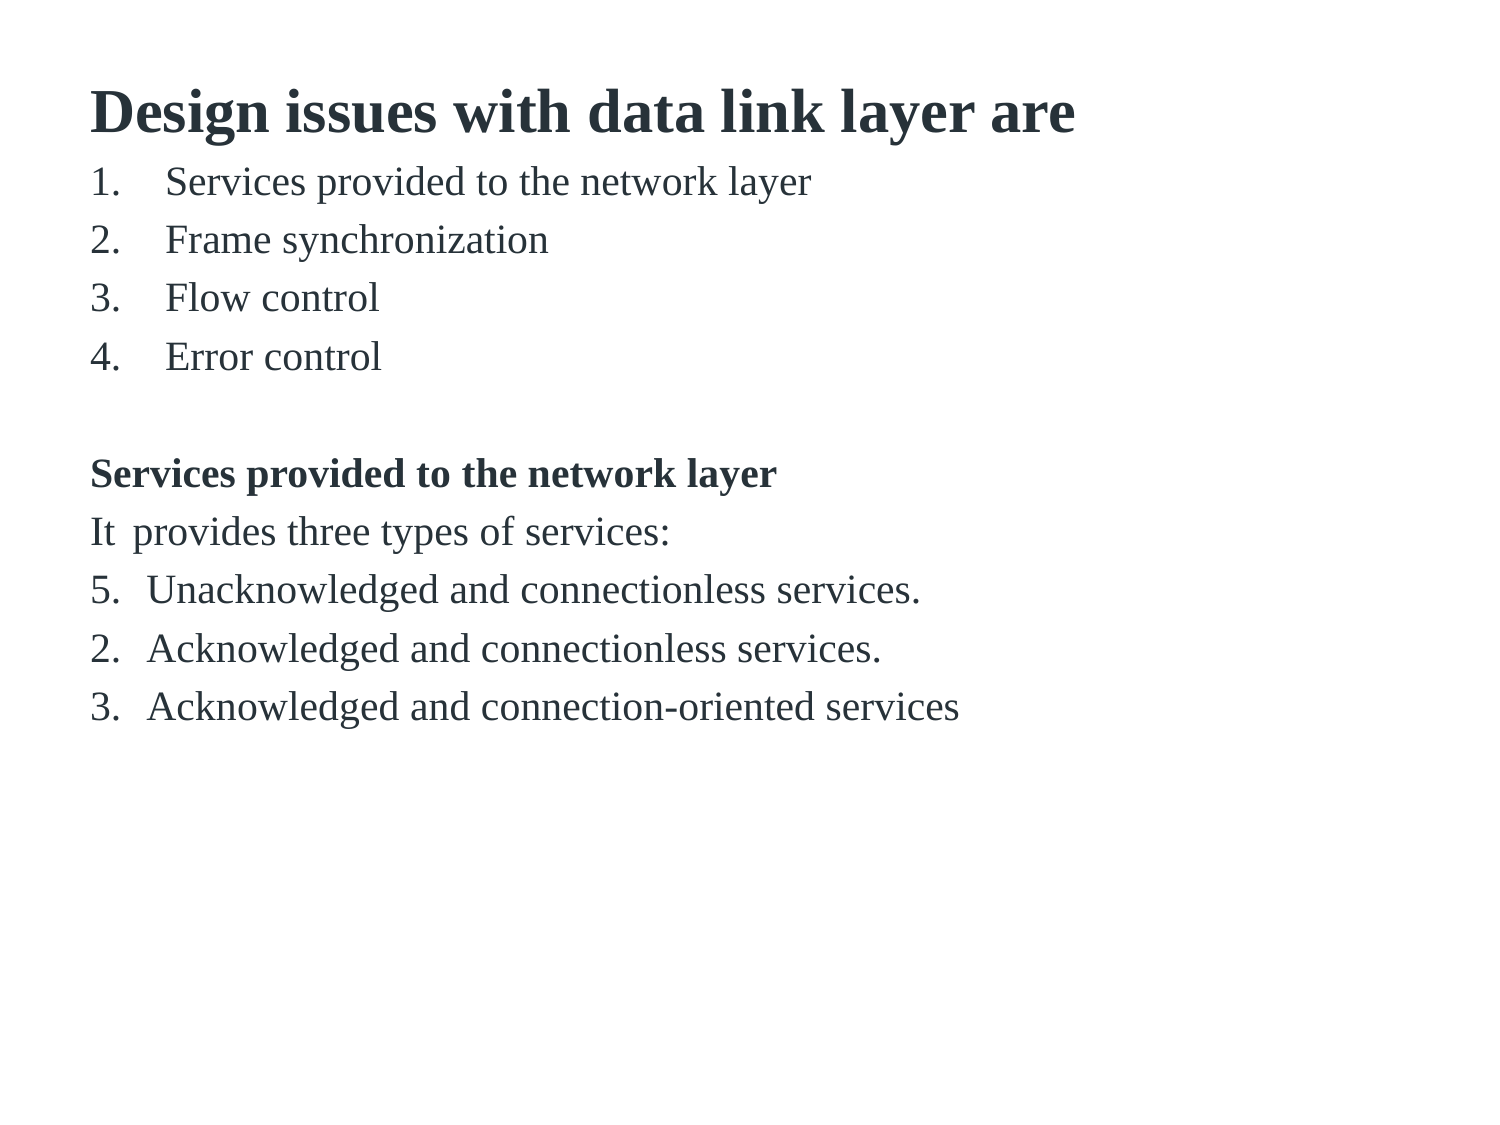

Design issues with data link layer are
Services provided to the network layer
Frame synchronization
Flow control
Error control

Services provided to the network layer
It  provides three types of services:
Unacknowledged and connectionless services.
Acknowledged and connectionless services.
Acknowledged and connection-oriented services